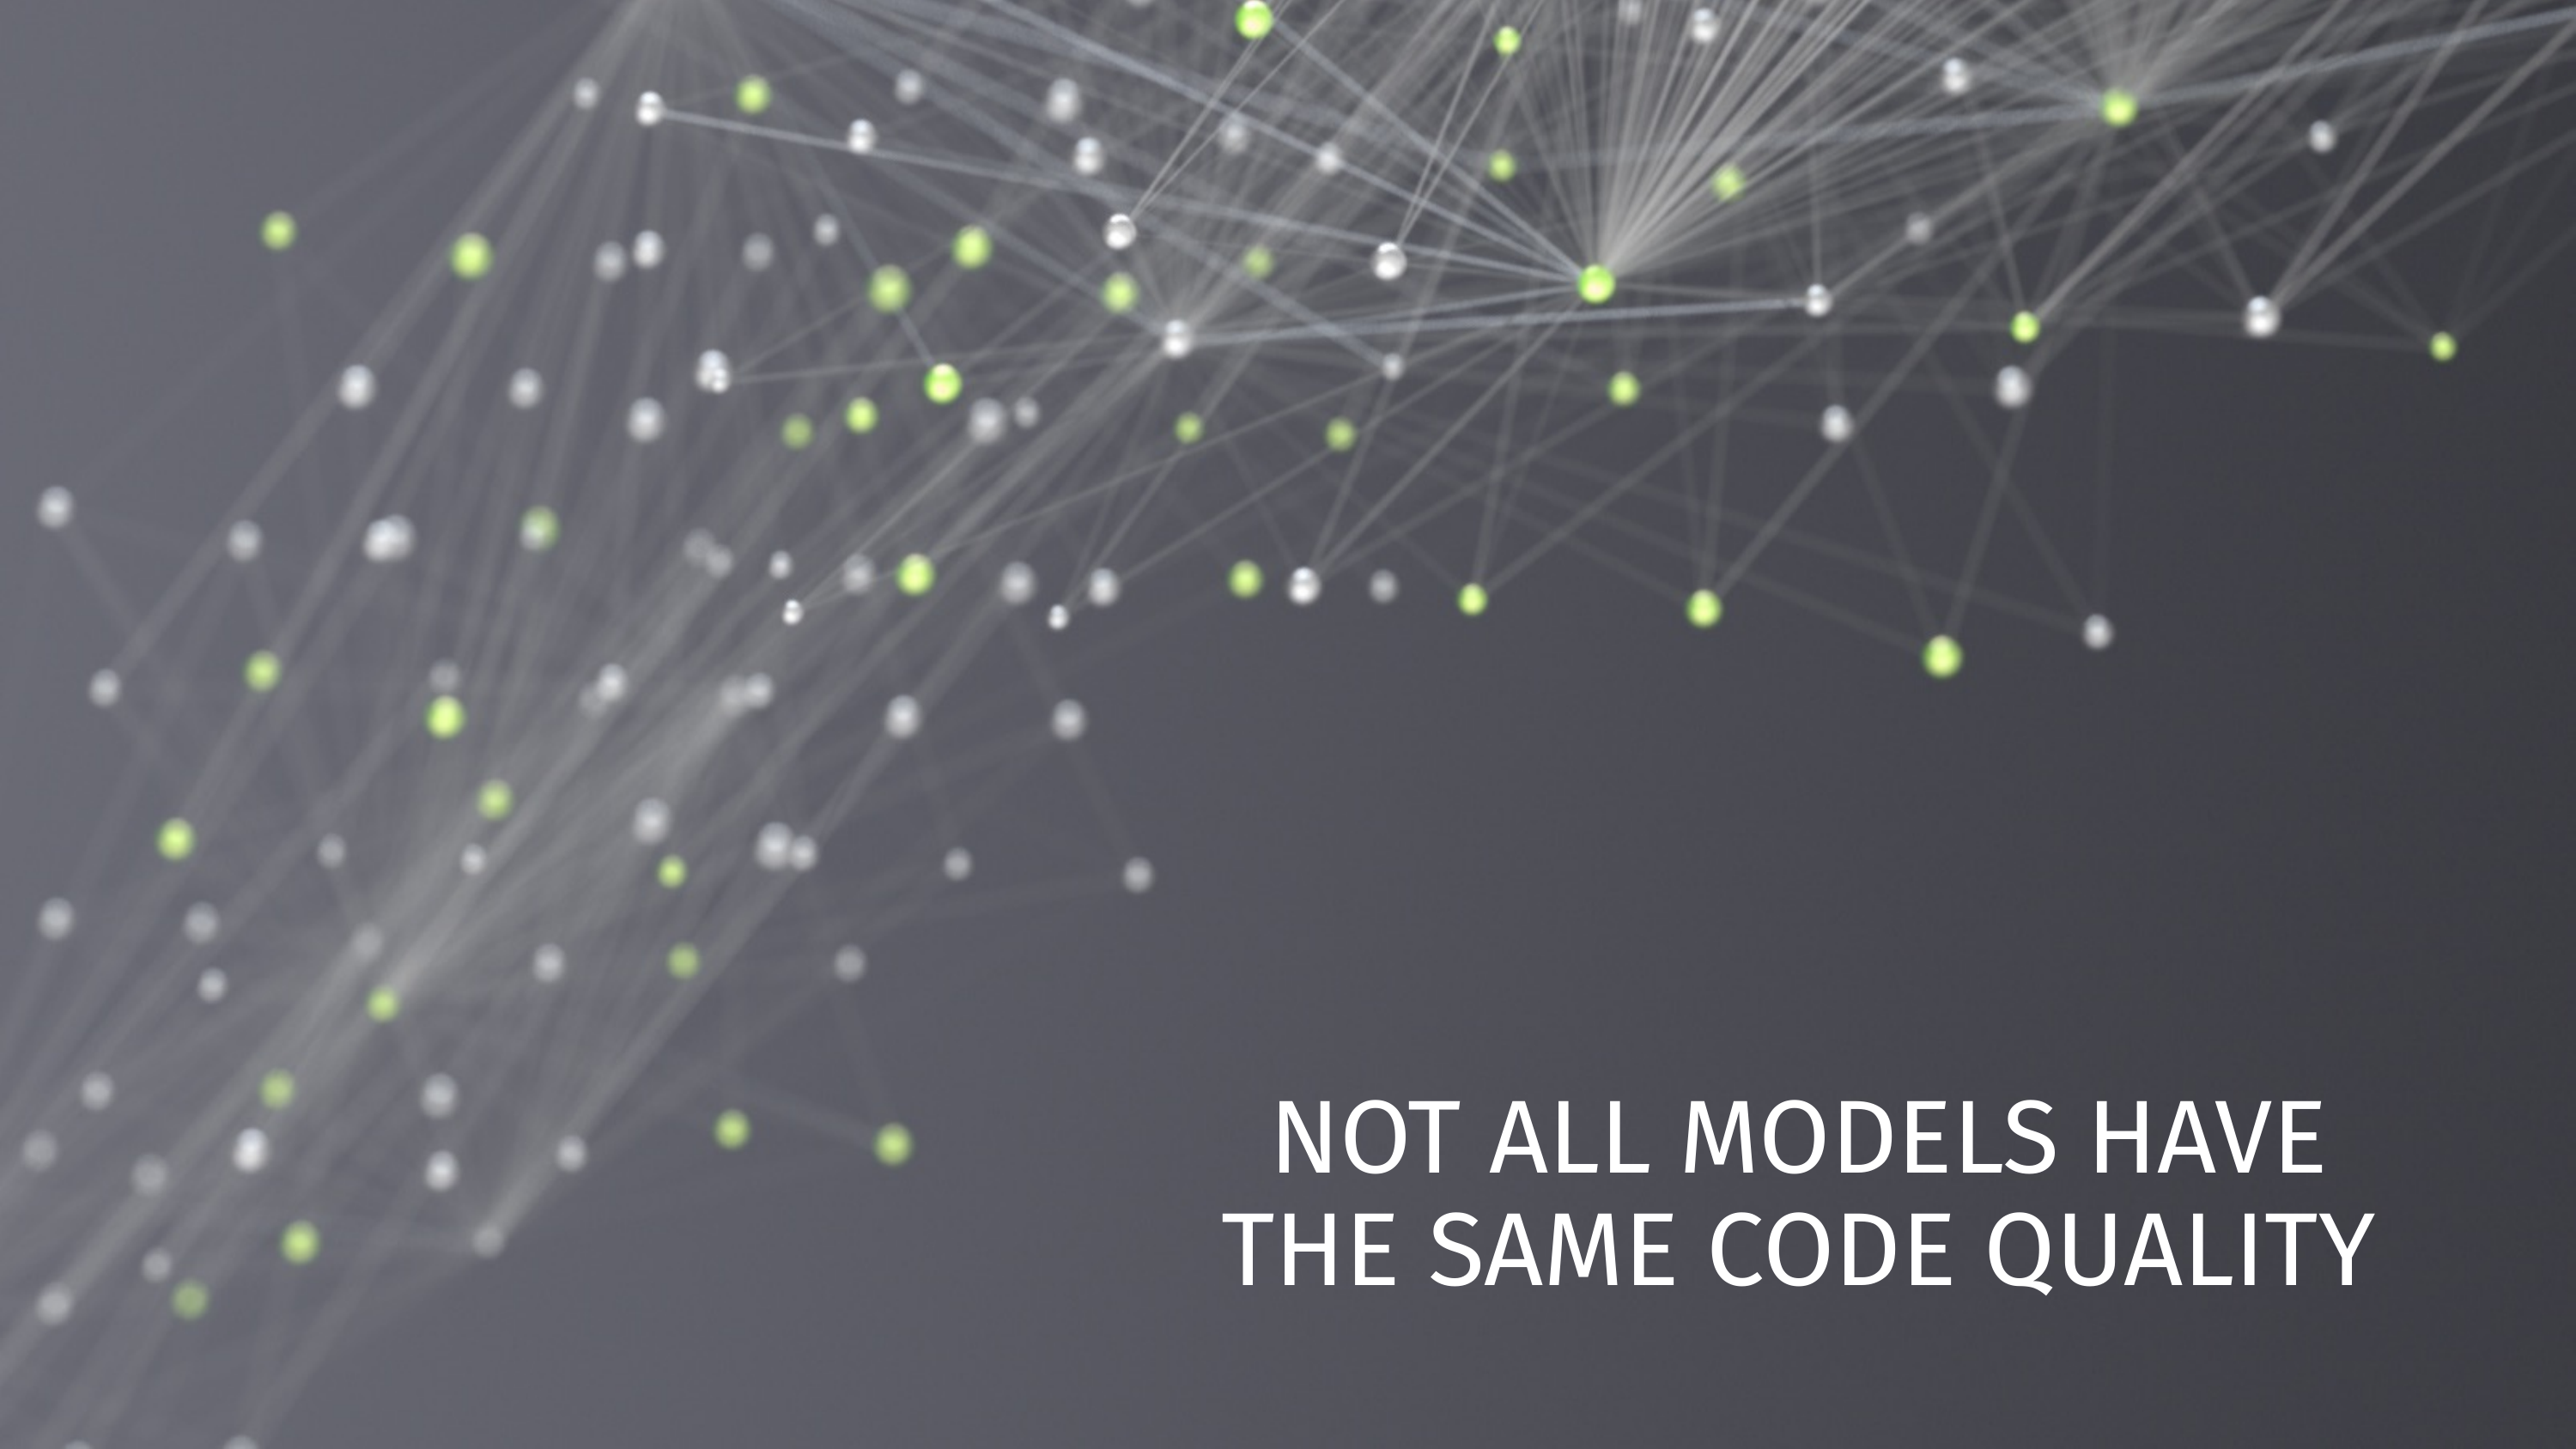

# Not All models have the same code quality